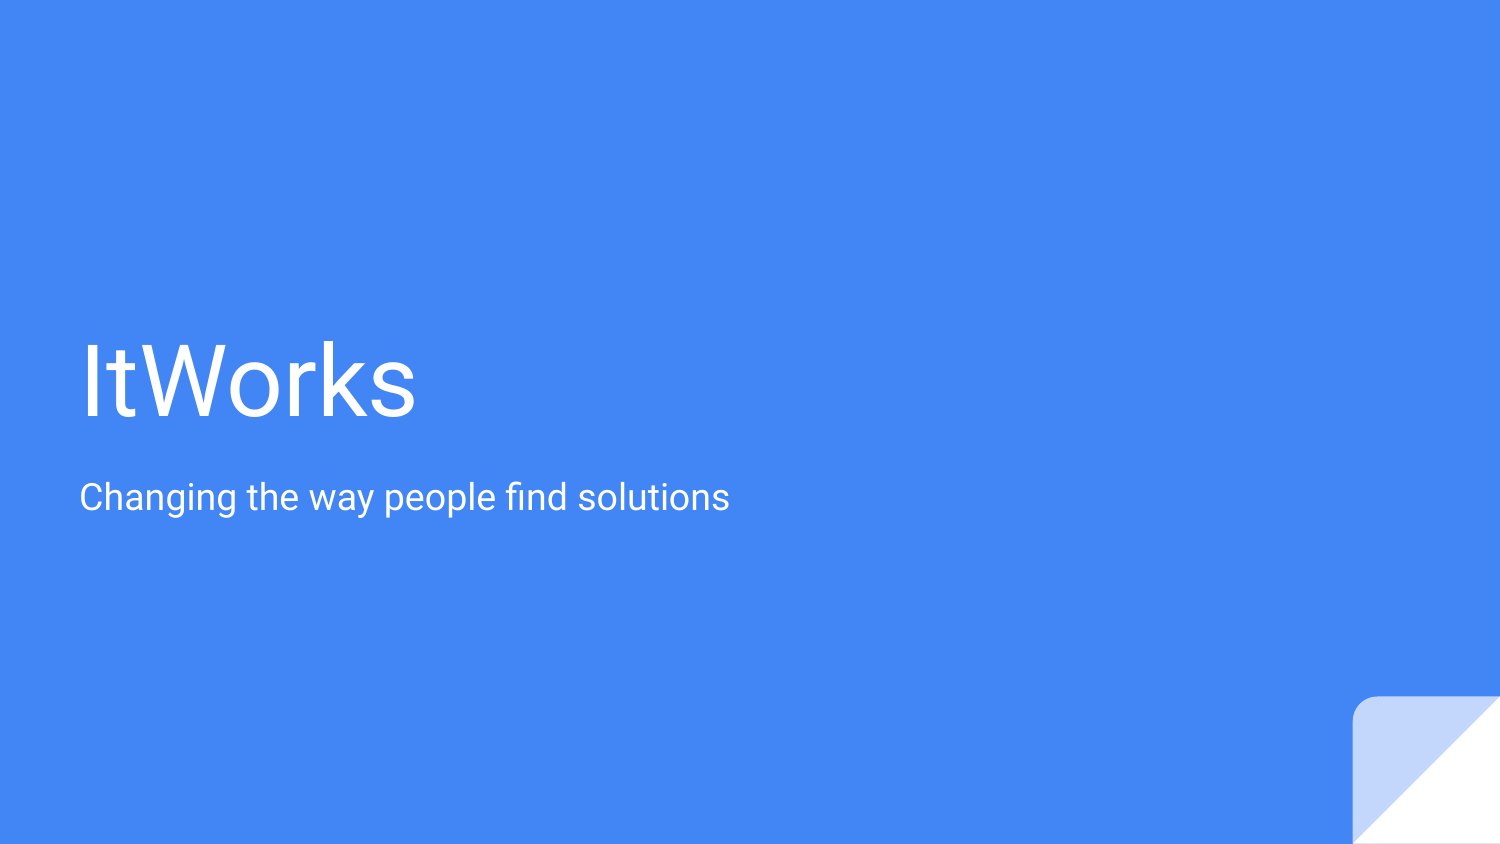

# ItWorks
Changing the way people find solutions